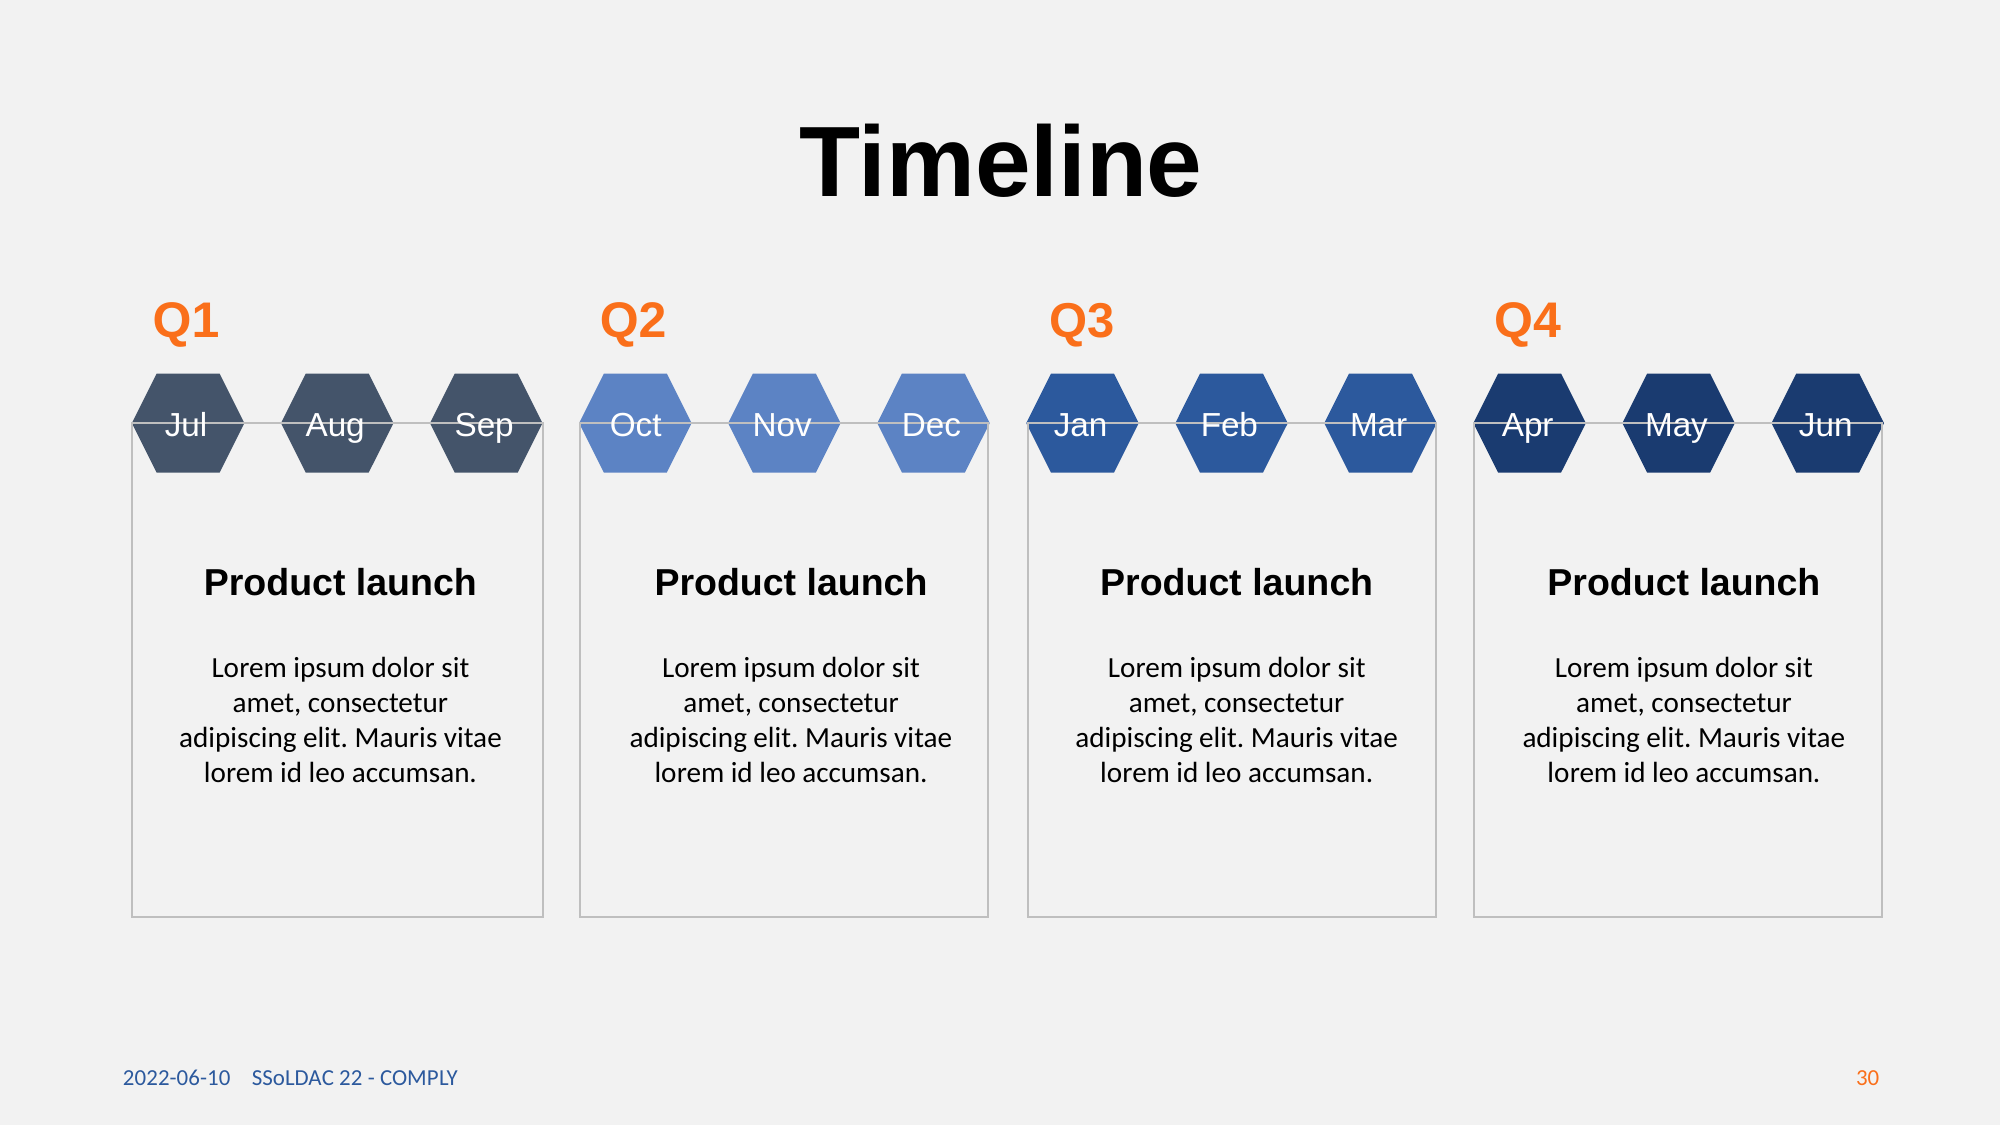

# Timeline
Q1
Q2
Q3
Q4

Jul
Aug
Sep
Oct
Nov
Dec
Jan
Feb
Mar
Apr
May
Jun

Product launch
Lorem ipsum dolor sit amet, consectetur adipiscing elit. Mauris vitae lorem id leo accumsan.
Product launch
Lorem ipsum dolor sit amet, consectetur adipiscing elit. Mauris vitae lorem id leo accumsan.
Product launch
Lorem ipsum dolor sit amet, consectetur adipiscing elit. Mauris vitae lorem id leo accumsan.
Product launch
Lorem ipsum dolor sit amet, consectetur adipiscing elit. Mauris vitae lorem id leo accumsan.